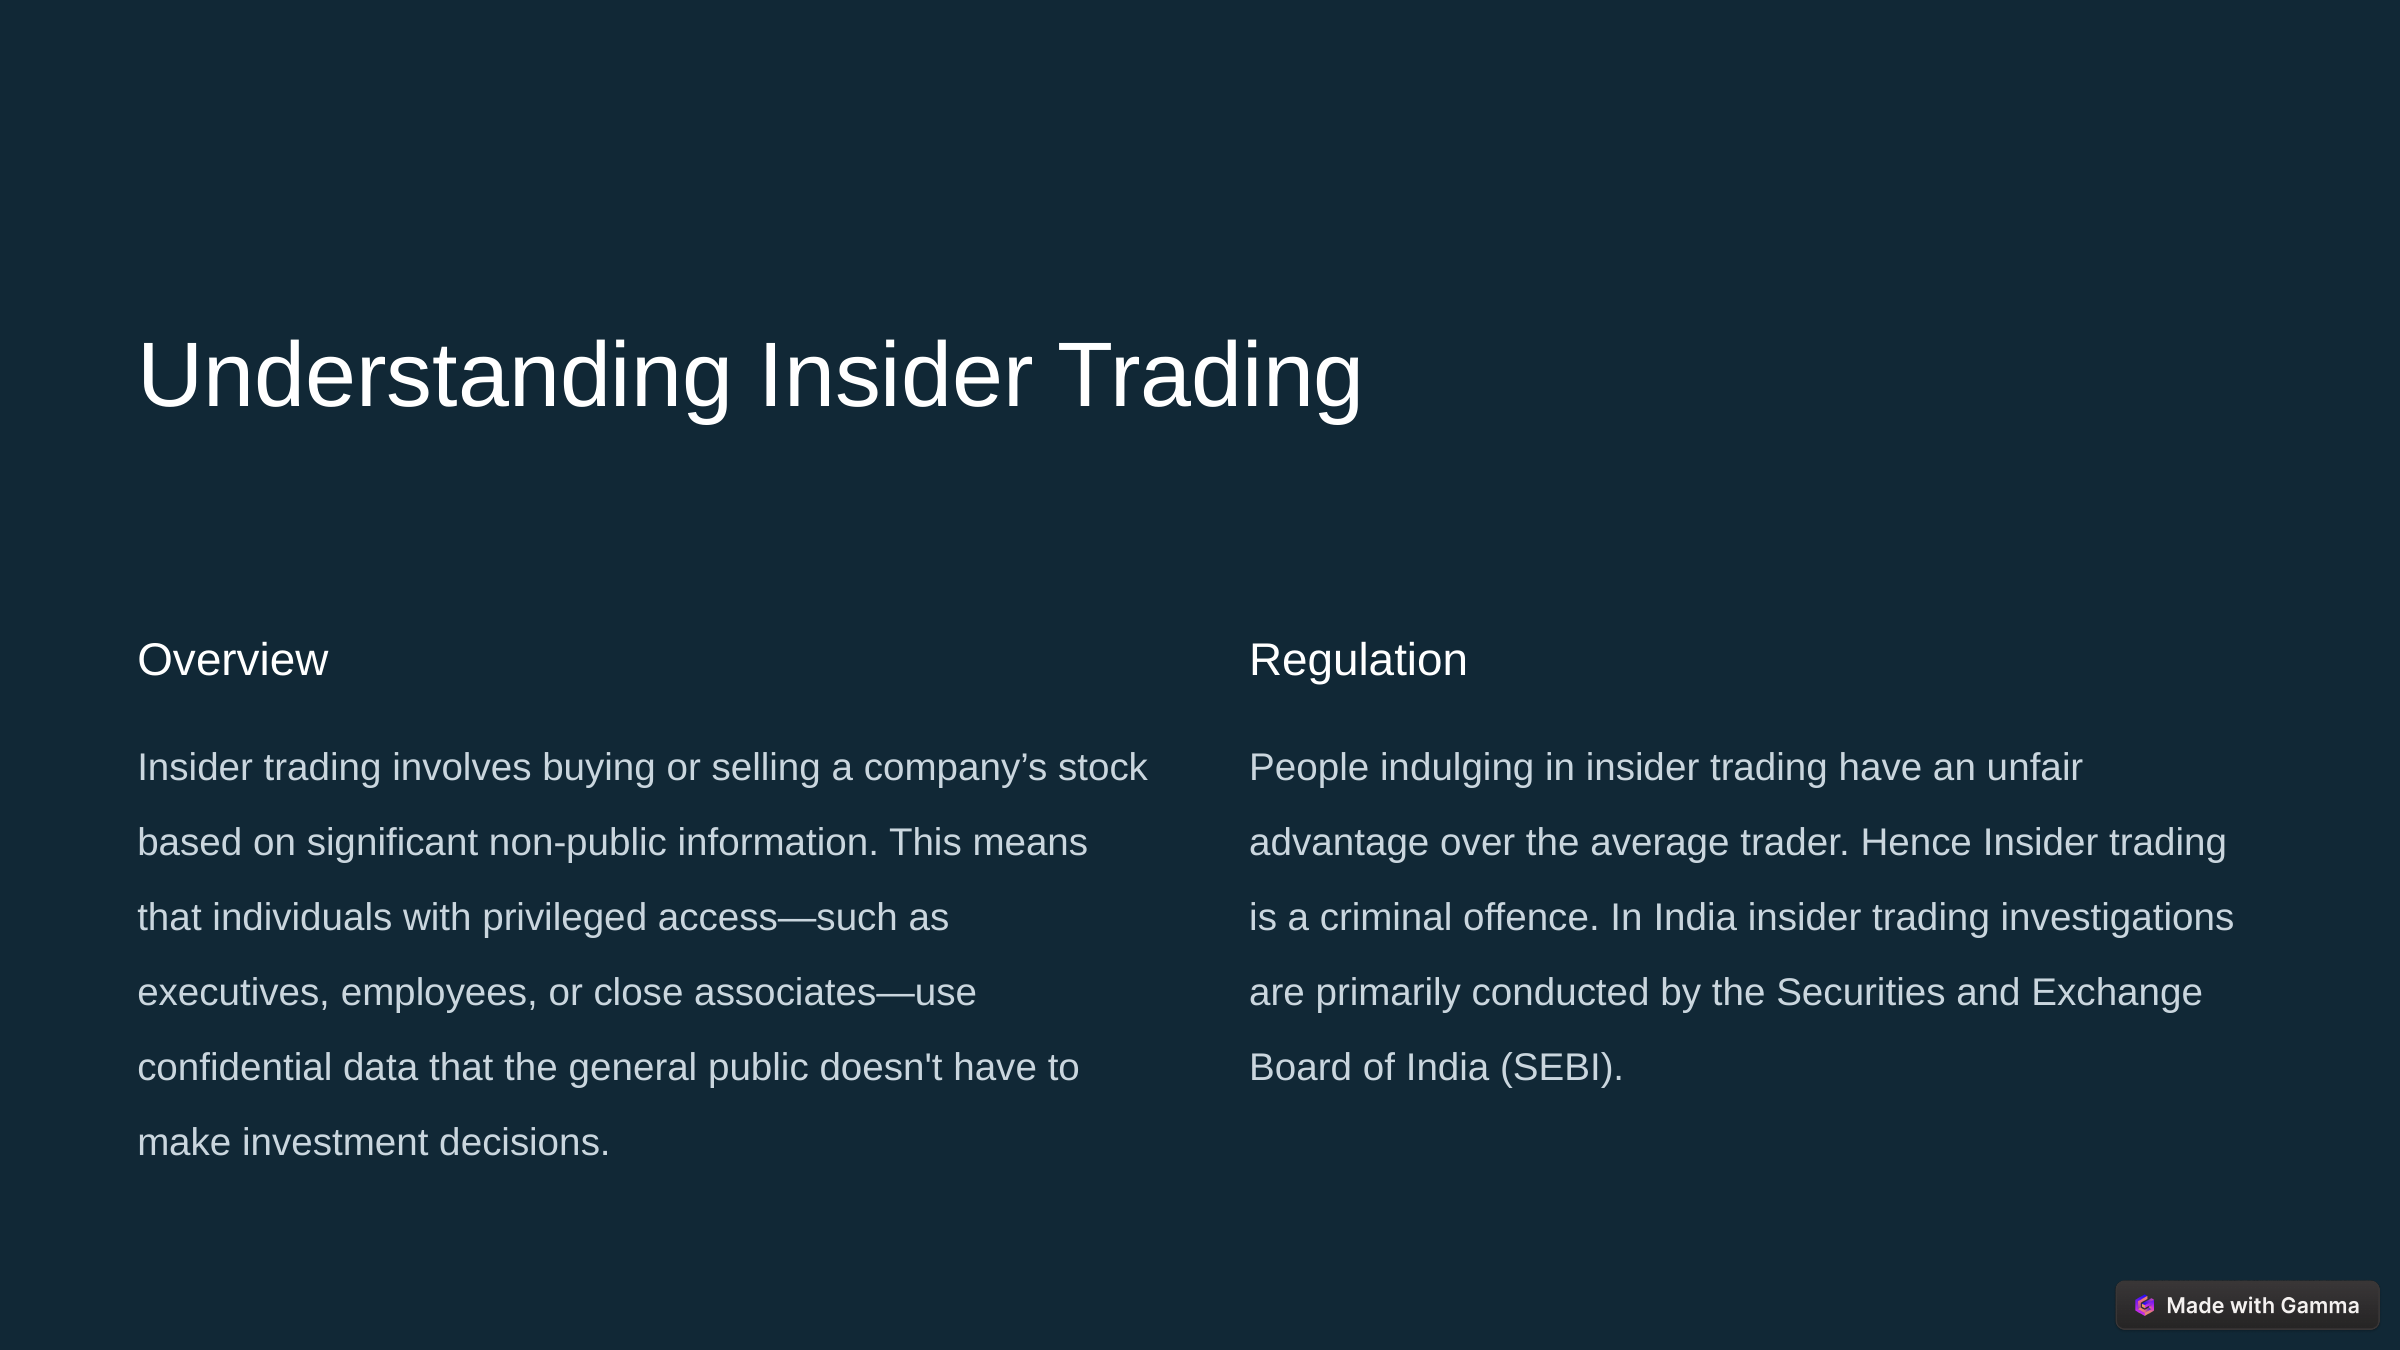

Understanding Insider Trading
Overview
Regulation
Insider trading involves buying or selling a company’s stock based on significant non-public information. This means that individuals with privileged access—such as executives, employees, or close associates—use confidential data that the general public doesn't have to make investment decisions.
People indulging in insider trading have an unfair advantage over the average trader. Hence Insider trading is a criminal offence. In India insider trading investigations are primarily conducted by the Securities and Exchange Board of India (SEBI).